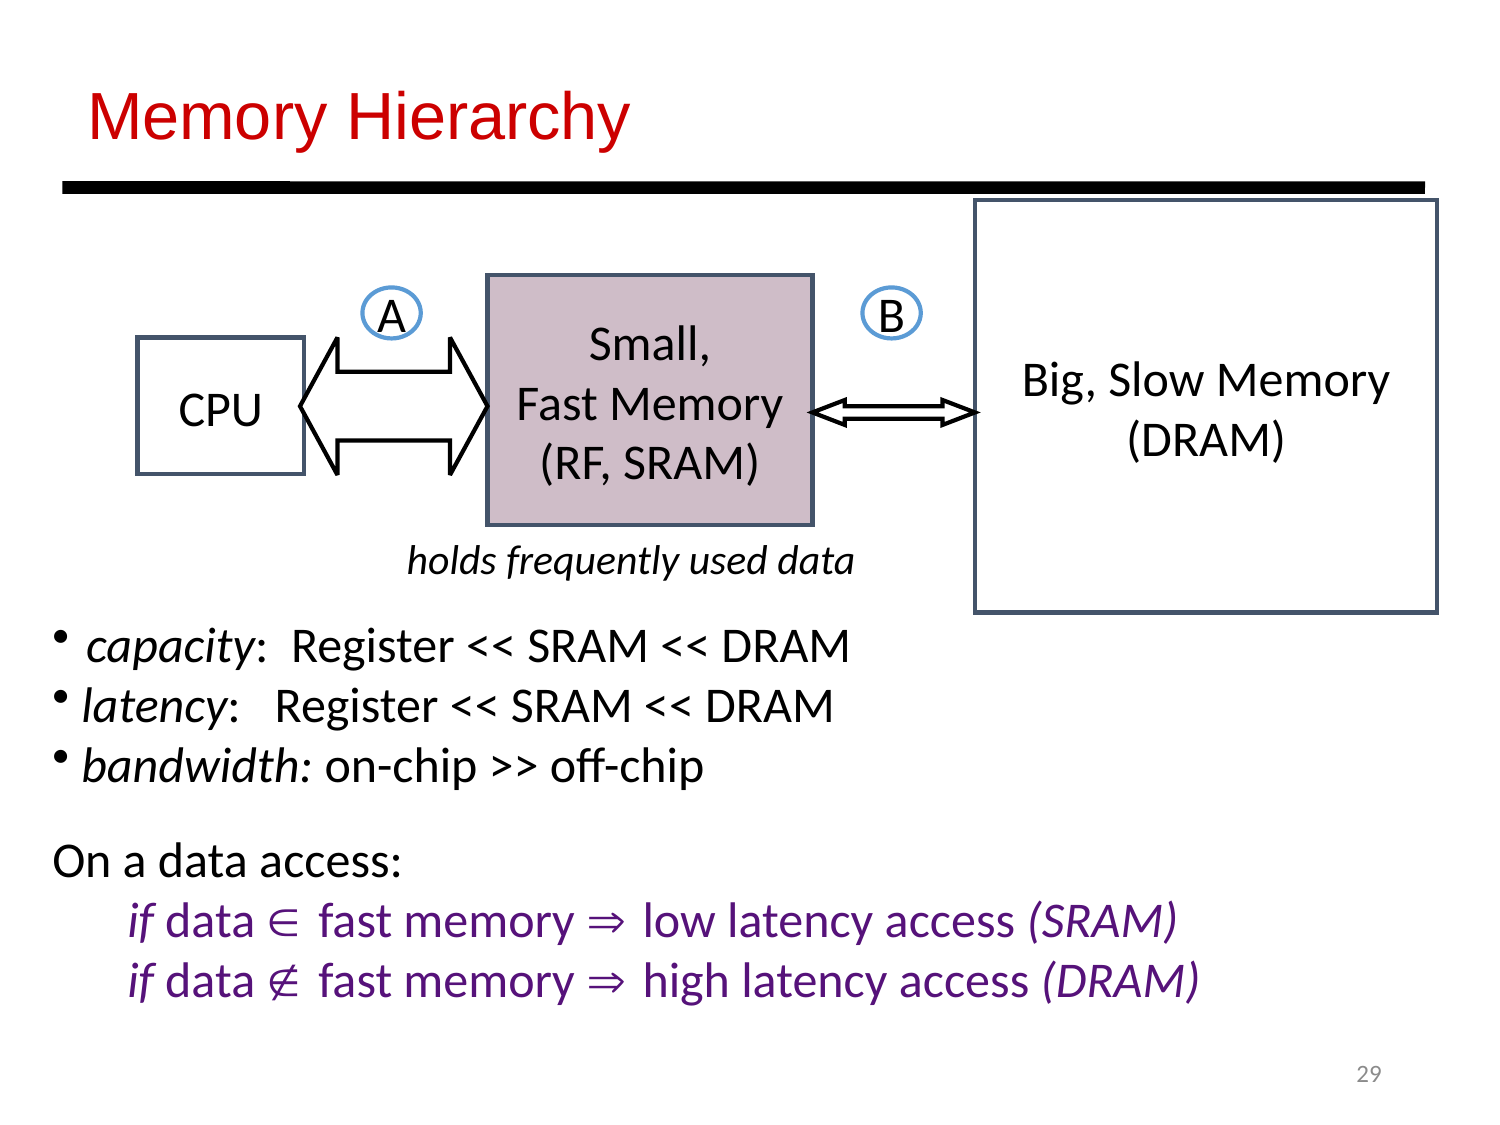

Memory Hierarchy

Big, Slow Memory
(DRAM)
Small,
Fast Memory
(RF, SRAM)
A
B
CPU

holds frequently used data
 capacity:  Register << SRAM << DRAM
 latency:   Register << SRAM << DRAM
 bandwidth: on-chip >> off-chip

On a data access:
if data ∈ fast memory ⇒ low latency access (SRAM)
if data ∉ fast memory ⇒ high latency access (DRAM)
29